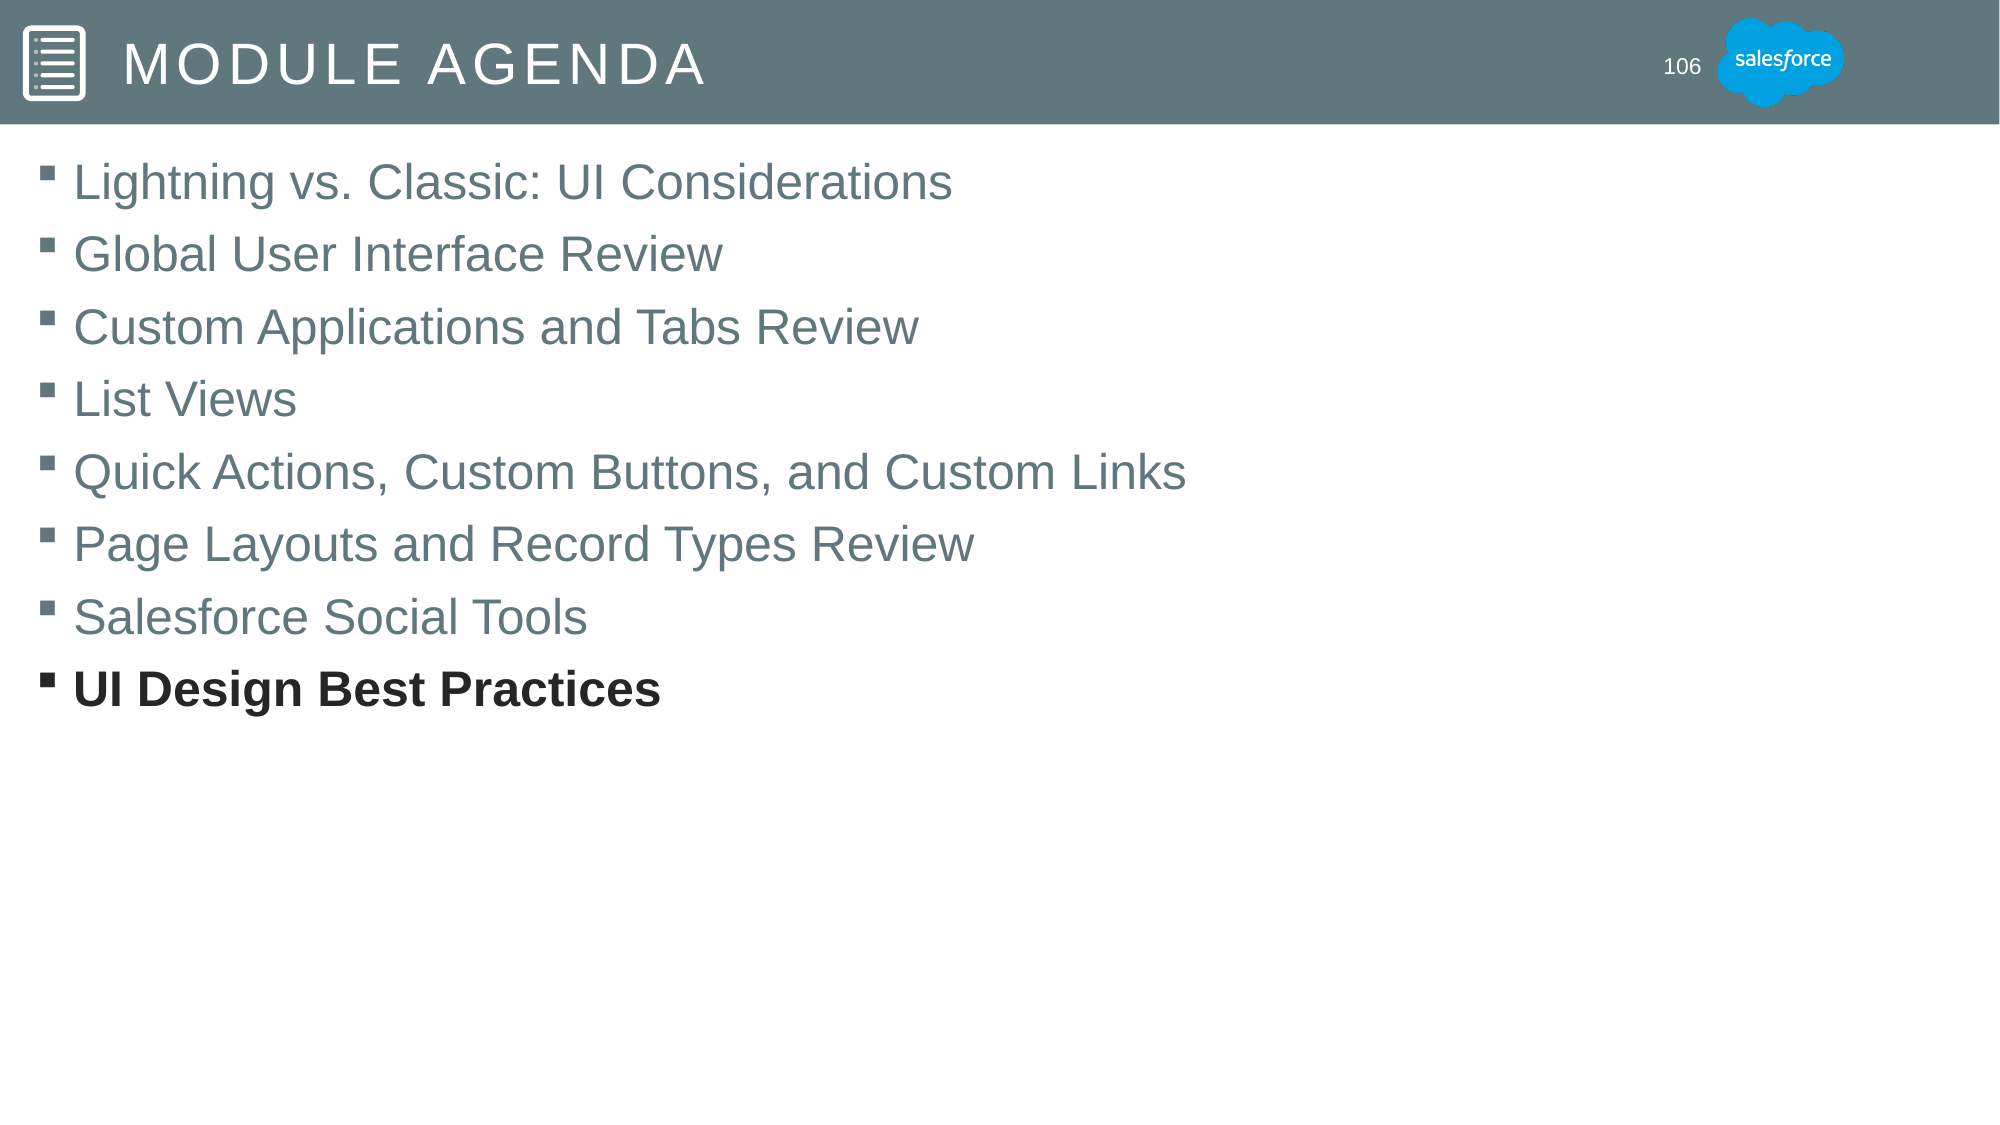

# Module Agenda
106
Lightning vs. Classic: UI Considerations
Global User Interface Review
Custom Applications and Tabs Review
List Views
Quick Actions, Custom Buttons, and Custom Links
Page Layouts and Record Types Review
Salesforce Social Tools
UI Design Best Practices